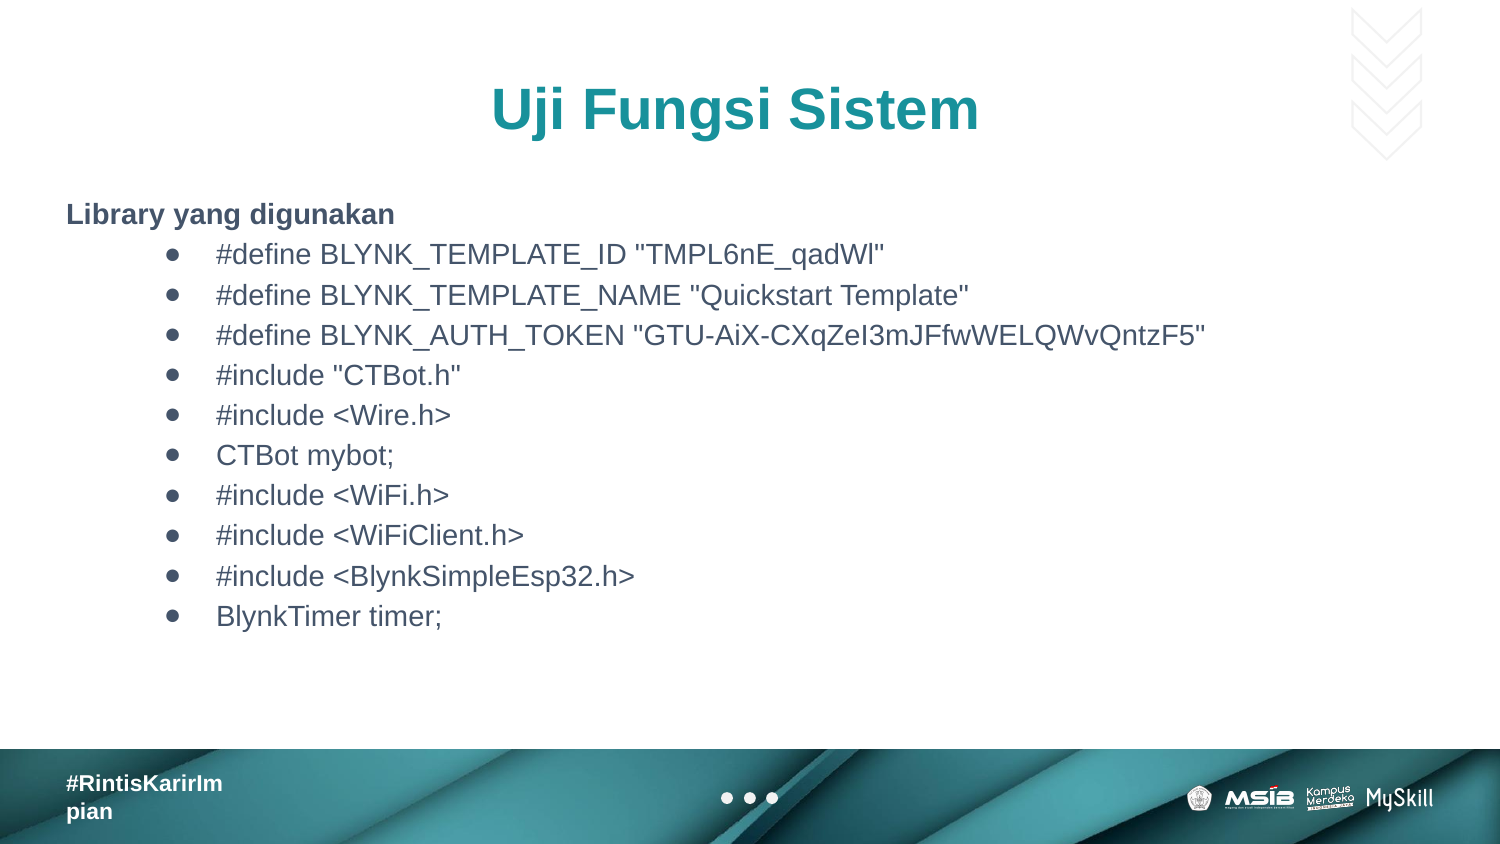

# Uji Fungsi Sistem
Library yang digunakan
#define BLYNK_TEMPLATE_ID "TMPL6nE_qadWl"
#define BLYNK_TEMPLATE_NAME "Quickstart Template"
#define BLYNK_AUTH_TOKEN "GTU-AiX-CXqZeI3mJFfwWELQWvQntzF5"
#include "CTBot.h"
#include <Wire.h>
CTBot mybot;
#include <WiFi.h>
#include <WiFiClient.h>
#include <BlynkSimpleEsp32.h>
BlynkTimer timer;